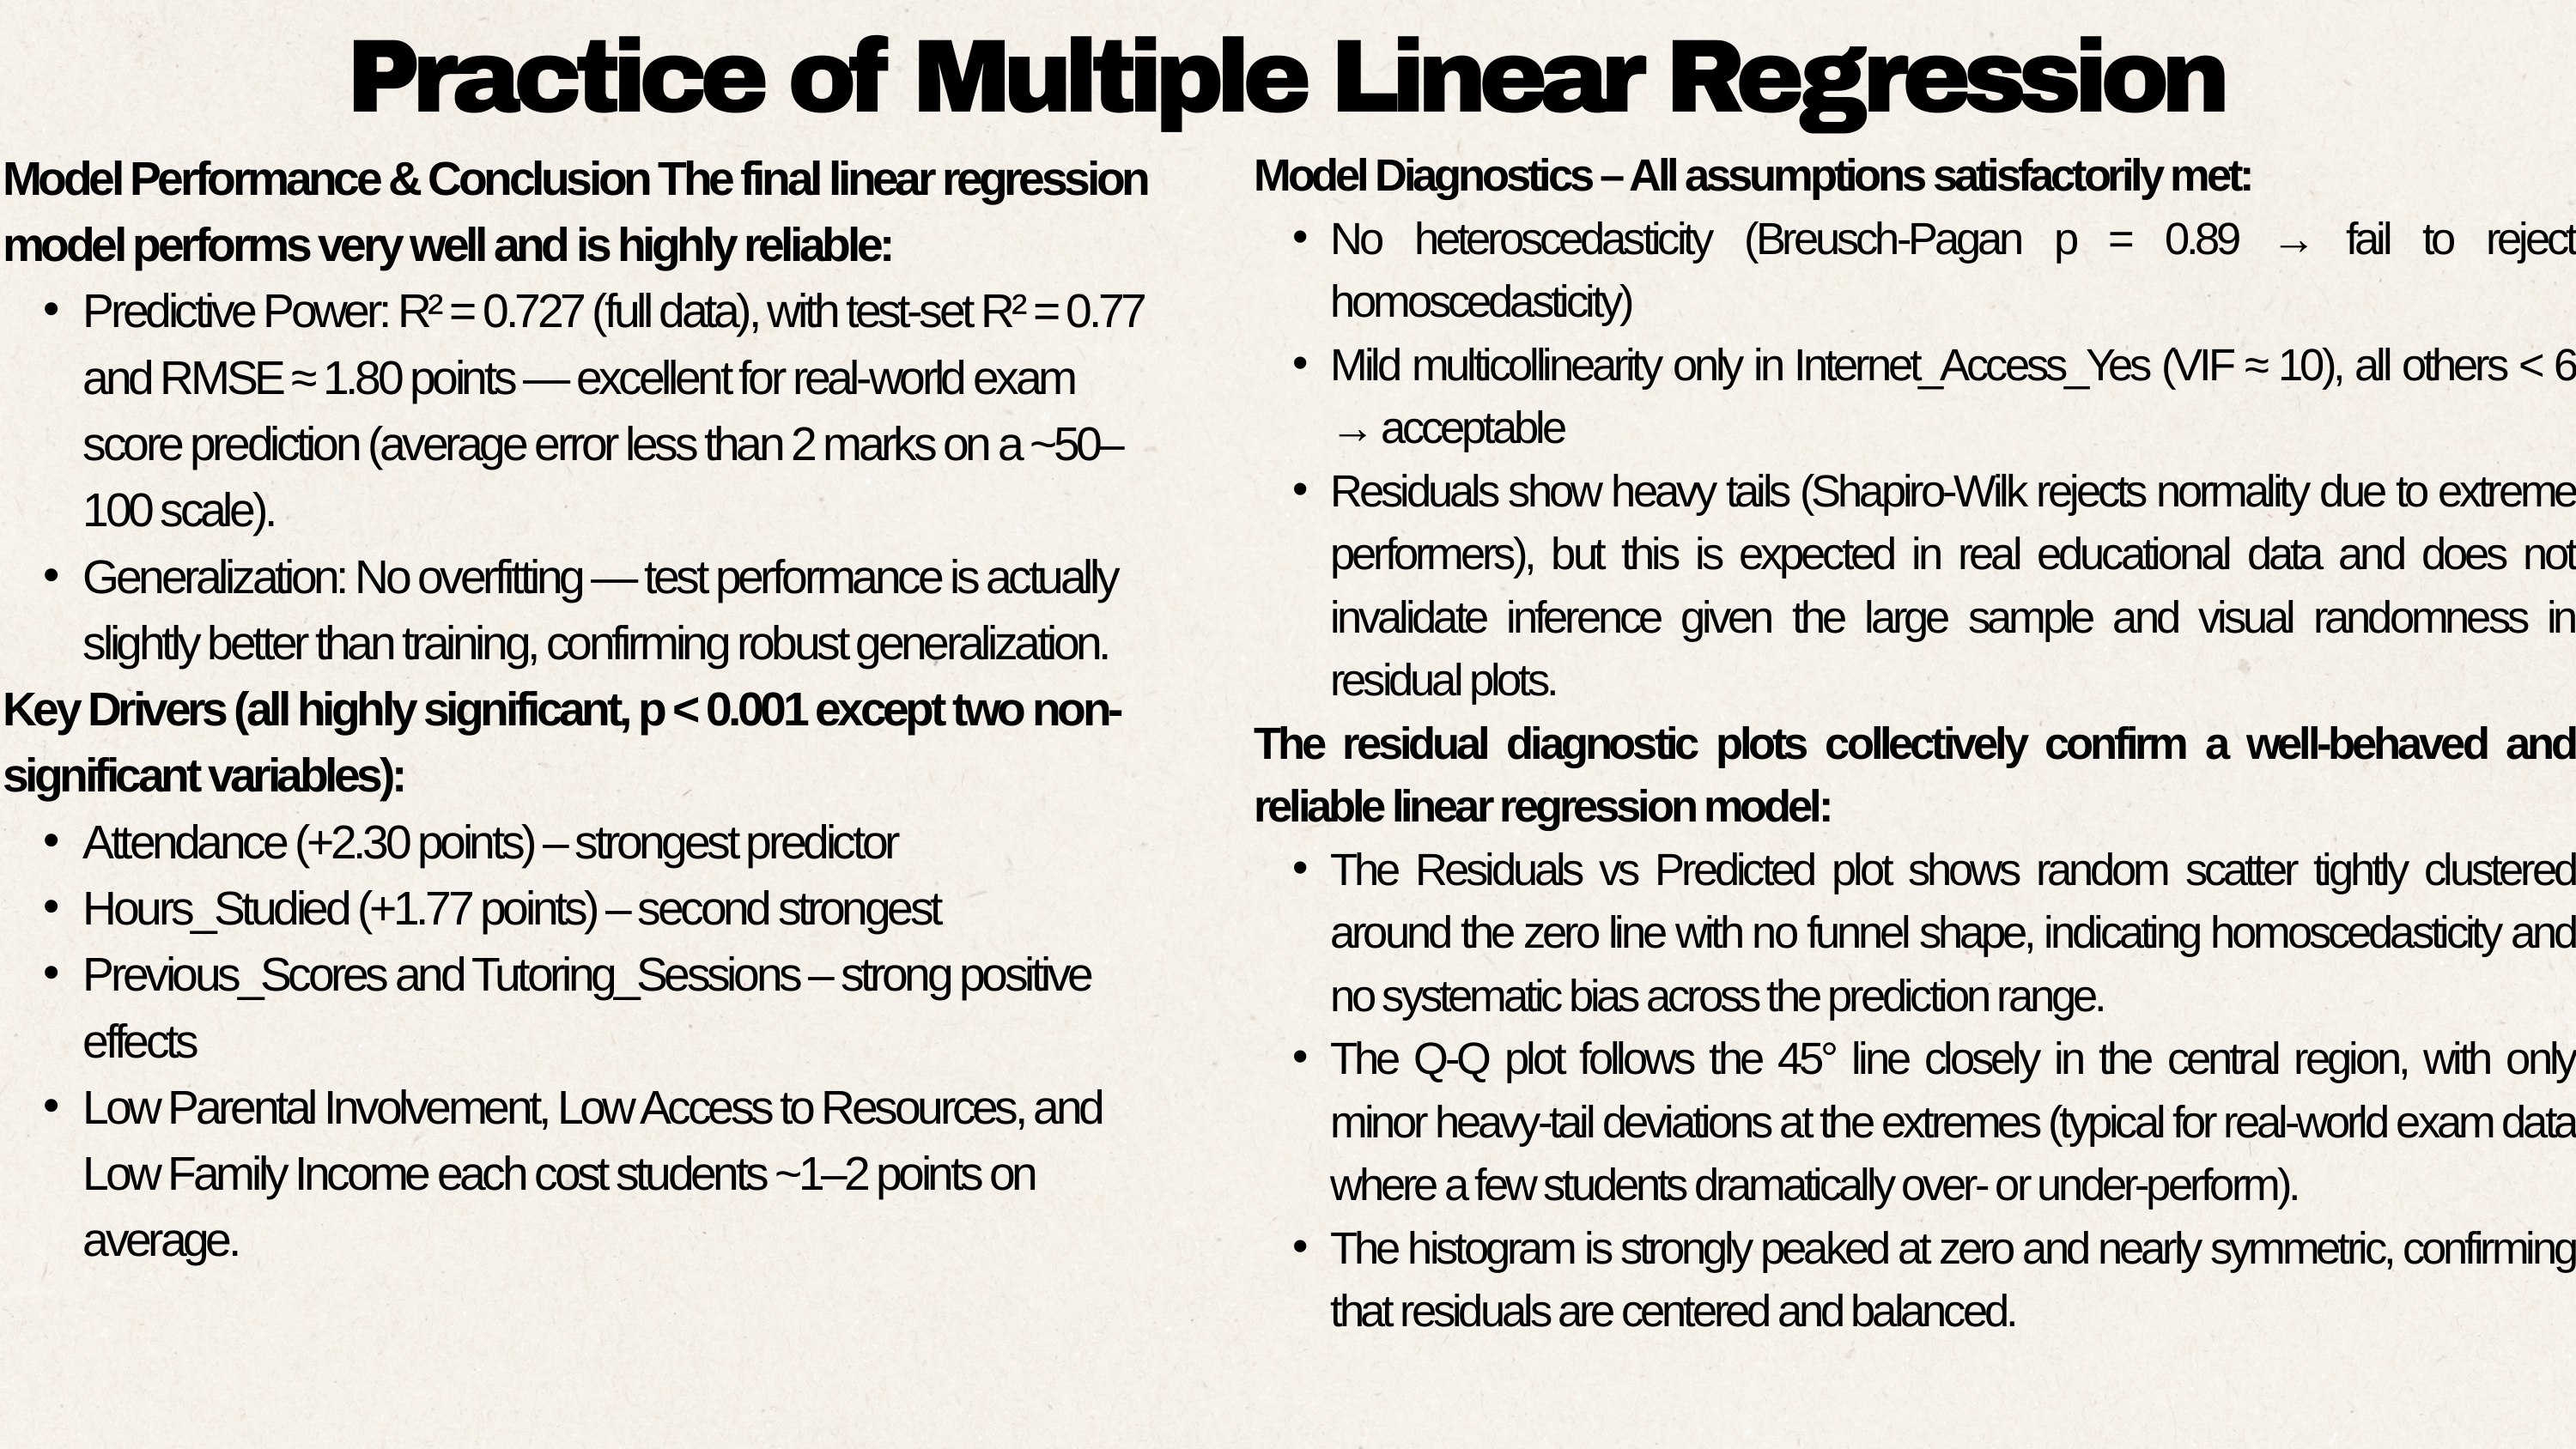

Practice of Multiple Linear Regression
Model Diagnostics – All assumptions satisfactorily met:
No heteroscedasticity (Breusch-Pagan p = 0.89 → fail to reject homoscedasticity)
Mild multicollinearity only in Internet_Access_Yes (VIF ≈ 10), all others < 6 → acceptable
Residuals show heavy tails (Shapiro-Wilk rejects normality due to extreme performers), but this is expected in real educational data and does not invalidate inference given the large sample and visual randomness in residual plots.
The residual diagnostic plots collectively confirm a well-behaved and reliable linear regression model:
The Residuals vs Predicted plot shows random scatter tightly clustered around the zero line with no funnel shape, indicating homoscedasticity and no systematic bias across the prediction range.
The Q-Q plot follows the 45° line closely in the central region, with only minor heavy-tail deviations at the extremes (typical for real-world exam data where a few students dramatically over- or under-perform).
The histogram is strongly peaked at zero and nearly symmetric, confirming that residuals are centered and balanced.
Model Performance & Conclusion The final linear regression model performs very well and is highly reliable:
Predictive Power: R² = 0.727 (full data), with test-set R² = 0.77 and RMSE ≈ 1.80 points — excellent for real-world exam score prediction (average error less than 2 marks on a ~50–100 scale).
Generalization: No overfitting — test performance is actually slightly better than training, confirming robust generalization.
Key Drivers (all highly significant, p < 0.001 except two non-significant variables):
Attendance (+2.30 points) – strongest predictor
Hours_Studied (+1.77 points) – second strongest
Previous_Scores and Tutoring_Sessions – strong positive effects
Low Parental Involvement, Low Access to Resources, and Low Family Income each cost students ~1–2 points on average.